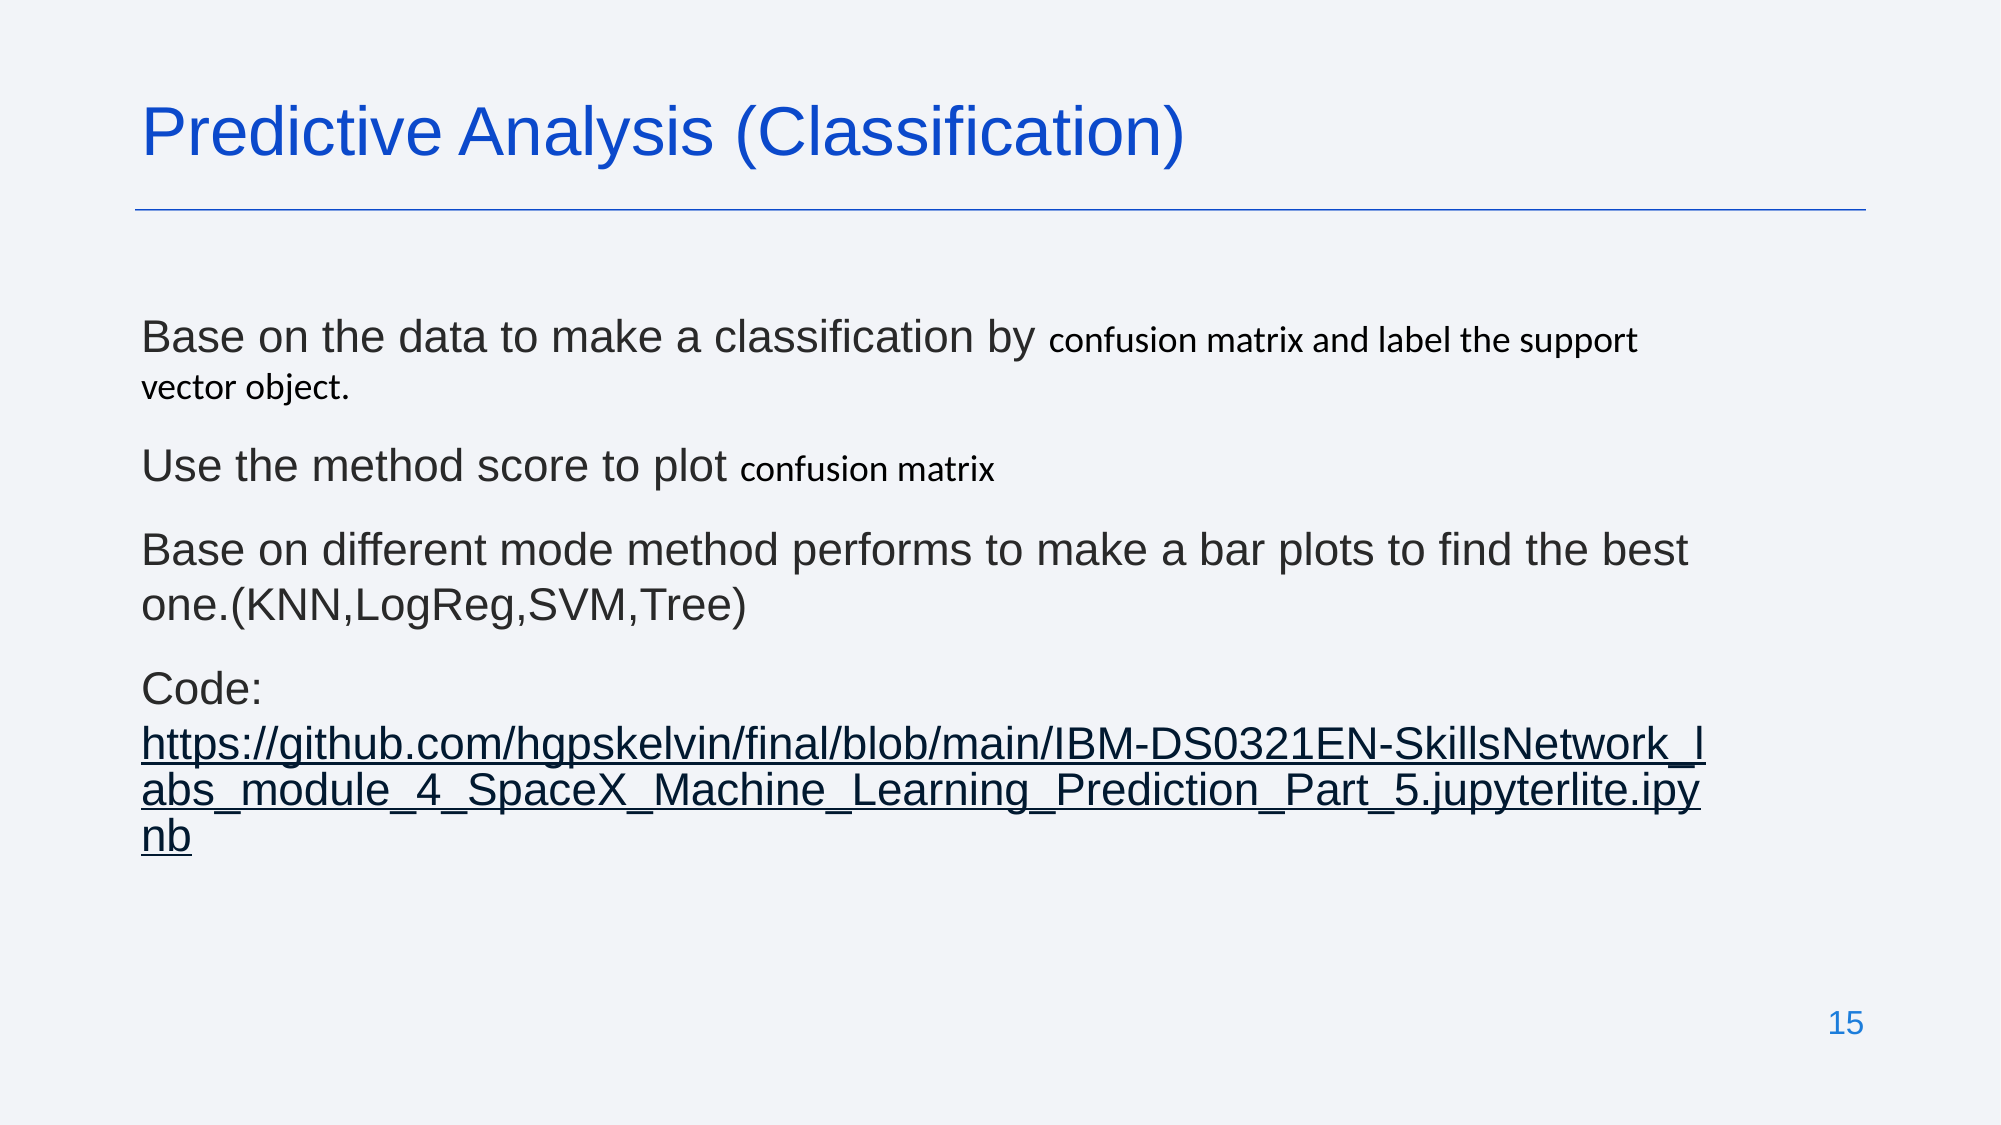

Predictive Analysis (Classification)
Base on the data to make a classification by confusion matrix and label the support vector object.
Use the method score to plot confusion matrix
Base on different mode method performs to make a bar plots to find the best one.(KNN,LogReg,SVM,Tree)
Code: https://github.com/hgpskelvin/final/blob/main/IBM-DS0321EN-SkillsNetwork_labs_module_4_SpaceX_Machine_Learning_Prediction_Part_5.jupyterlite.ipynb

15